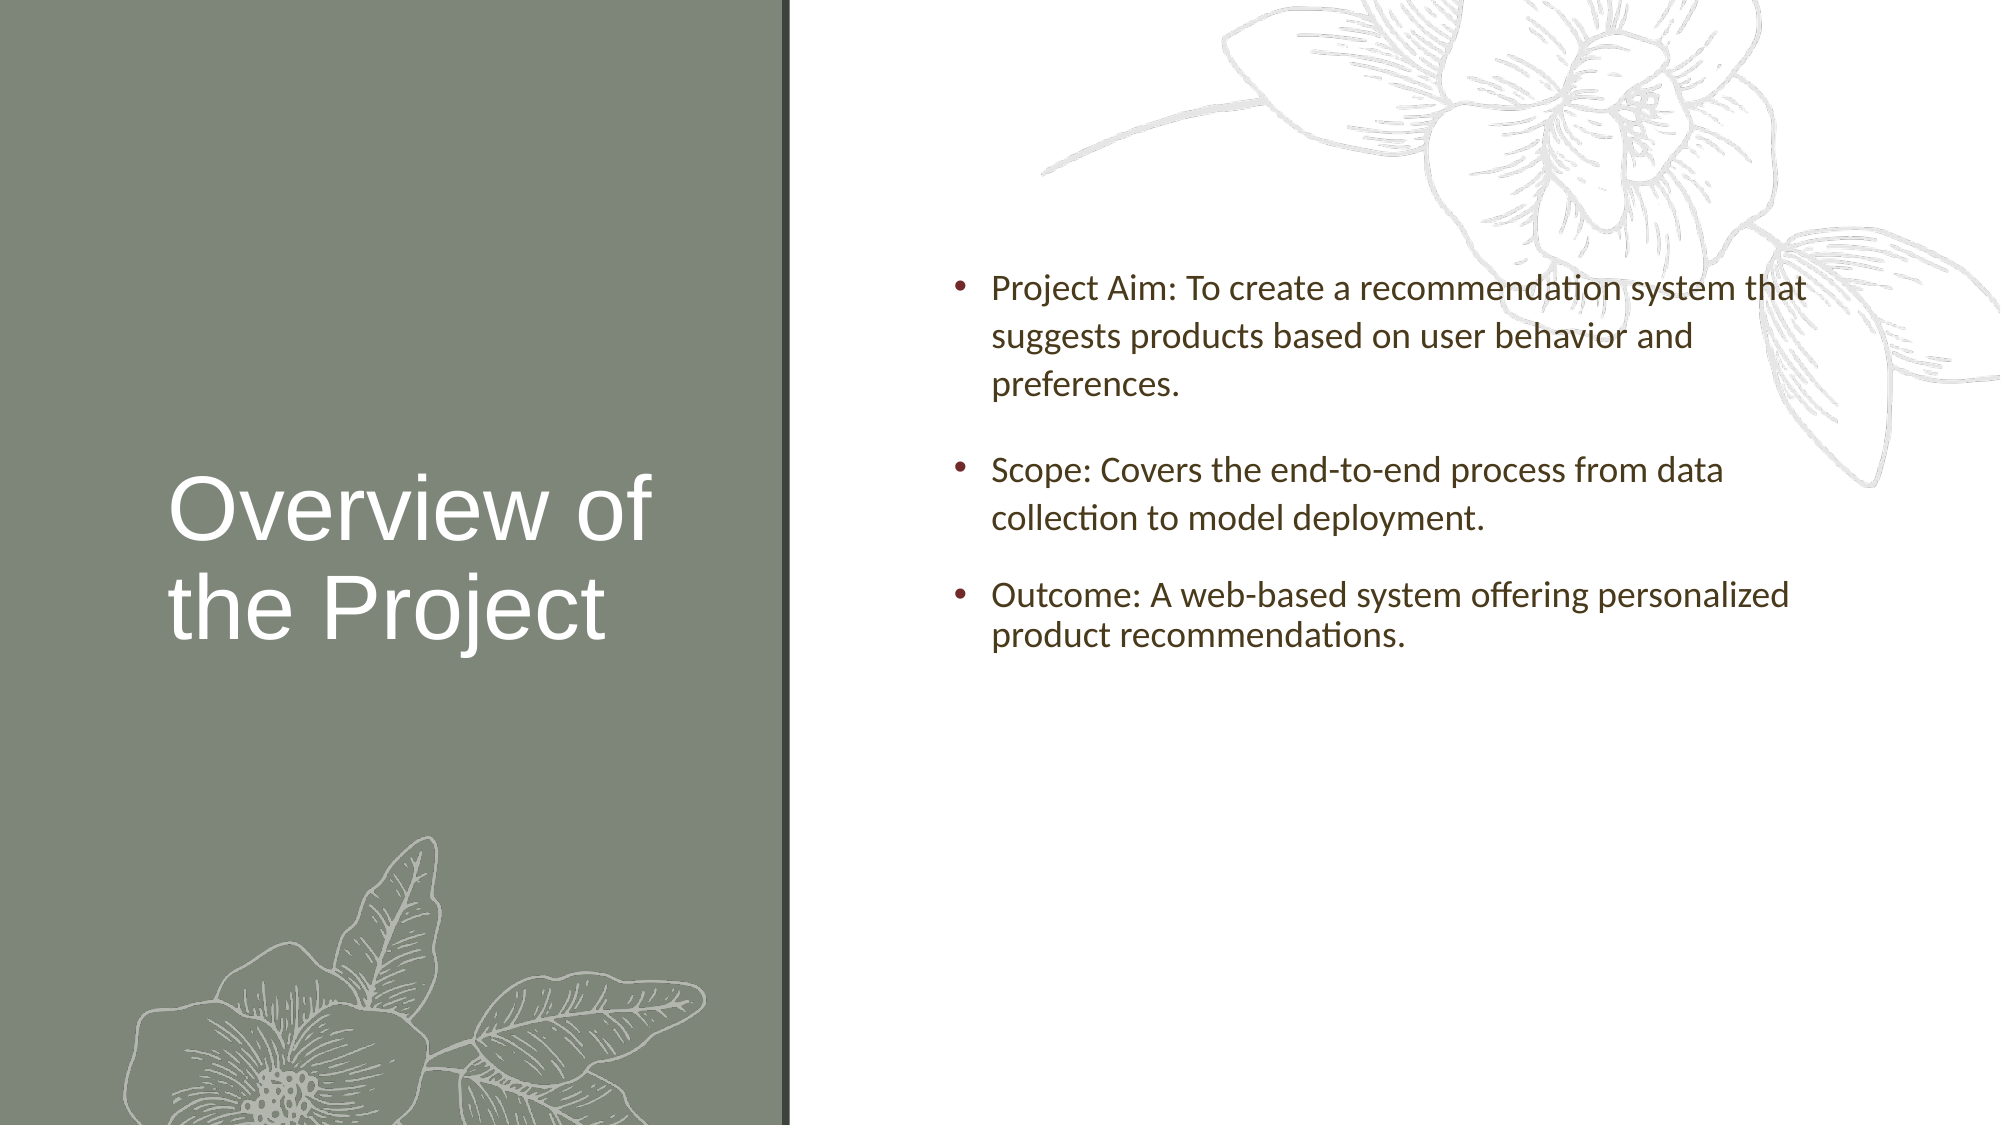

# Overview of the Project
Project Aim: To create a recommendation system that suggests products based on user behavior and preferences.
Scope: Covers the end-to-end process from data collection to model deployment.
Outcome: A web-based system offering personalized product recommendations.

5